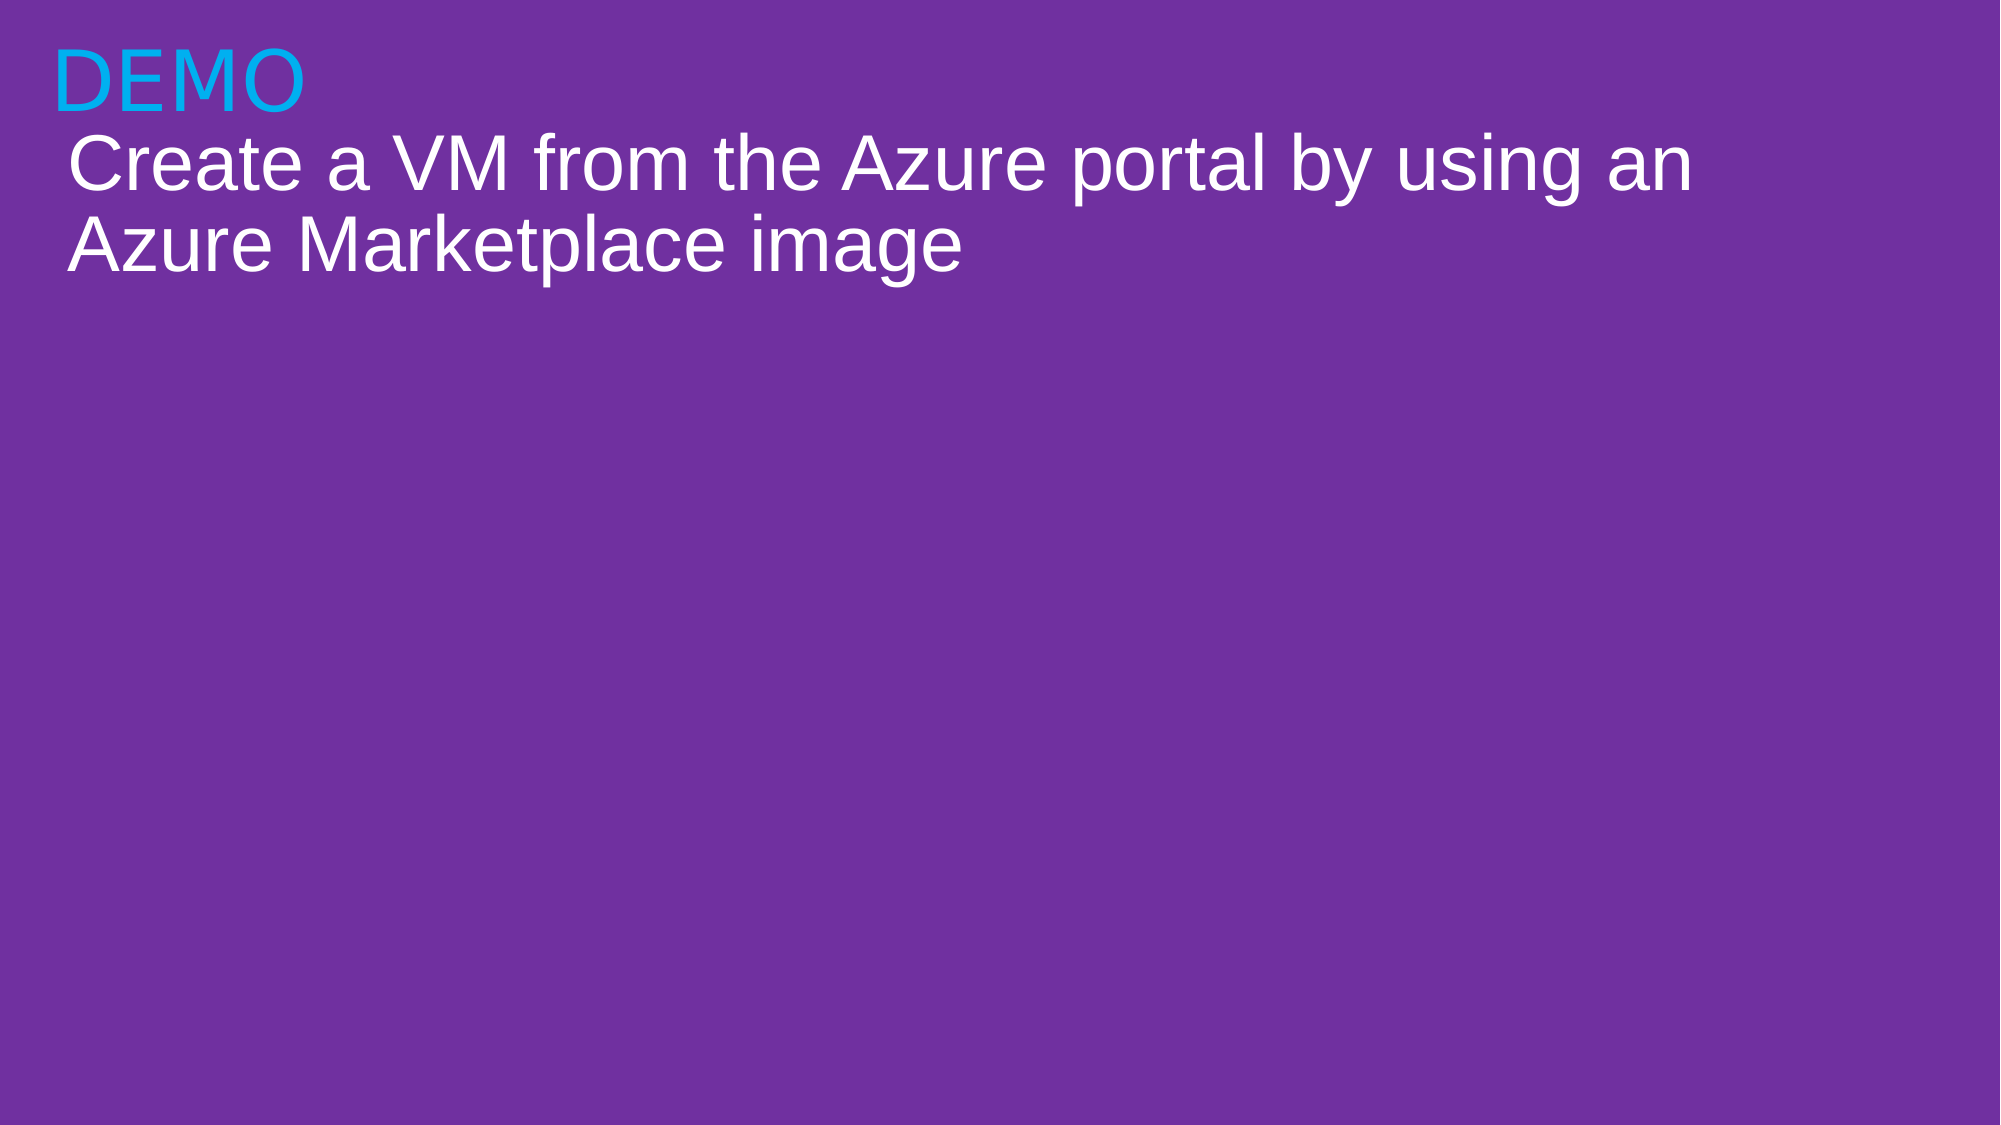

# Create a VM from the Azure portal by using an Azure Marketplace image